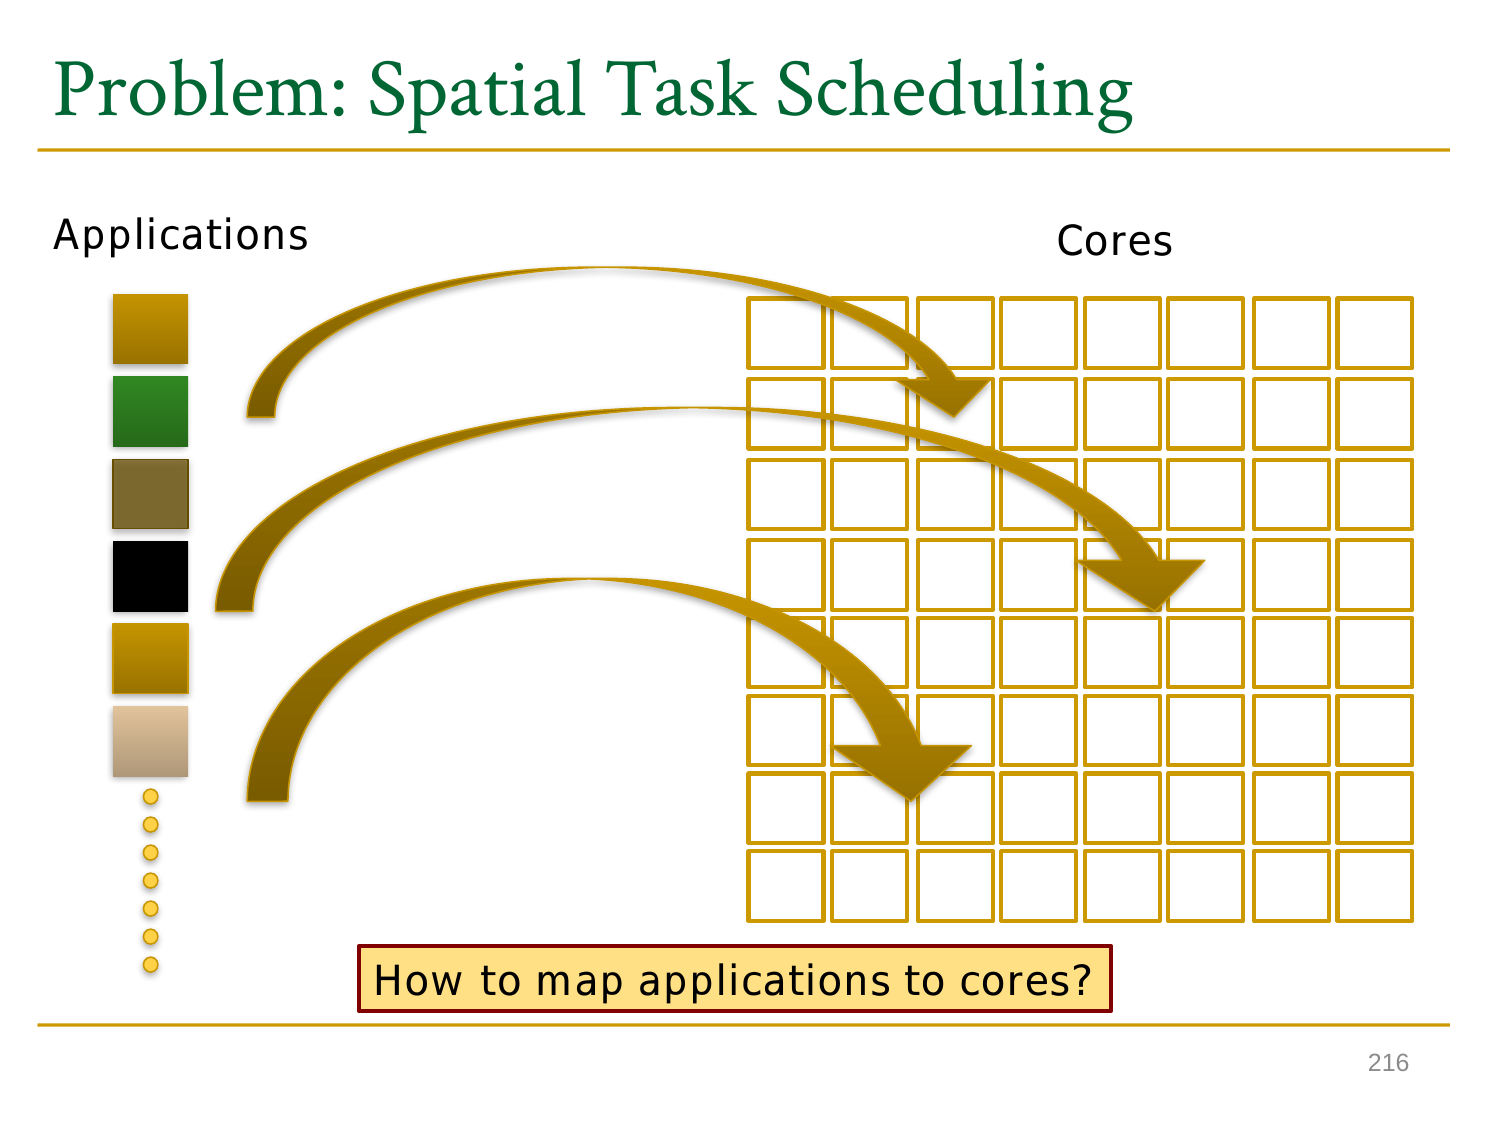

# Problem: Spatial Task Scheduling
Applications
Cores

How to map applications to cores?
216